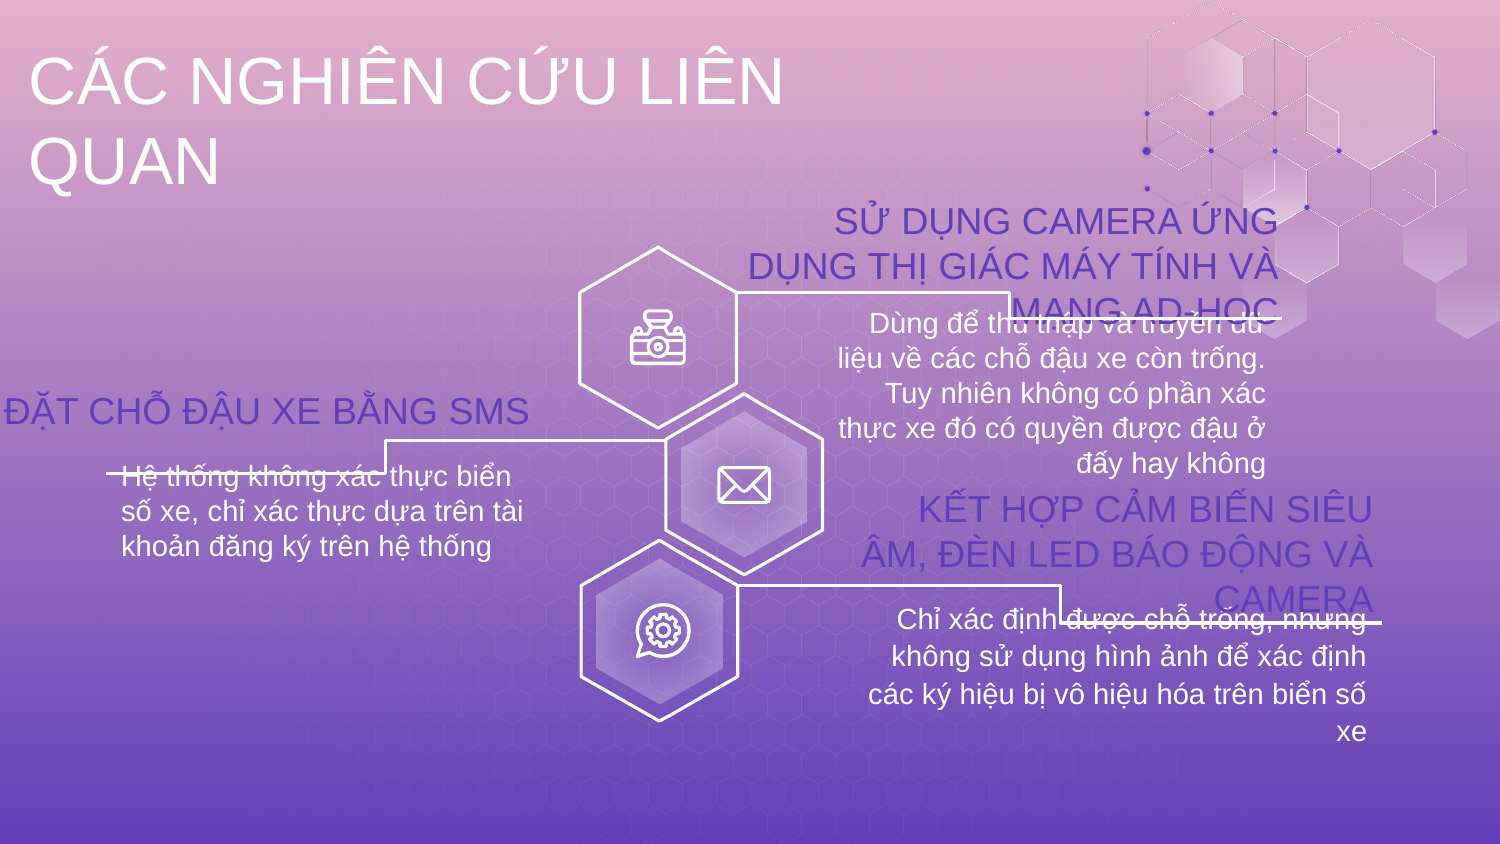

# CÁC NGHIÊN CỨU LIÊN QUAN
SỬ DỤNG CAMERA ỨNG DỤNG THỊ GIÁC MÁY TÍNH VÀ MẠNG AD-HOC

Dùng để thu thập và truyền dữ liệu về các chỗ đậu xe còn trống. Tuy nhiên không có phần xác thực xe đó có quyền được đậu ở đấy hay không

ĐẶT CHỖ ĐẬU XE BẰNG SMS

Hệ thống không xác thực biển số xe, chỉ xác thực dựa trên tài khoản đăng ký trên hệ thống

KẾT HỢP CẢM BIẾN SIÊU ÂM, ĐÈN LED BÁO ĐỘNG VÀ CAMERA

Chỉ xác định được chỗ trống, nhưng không sử dụng hình ảnh để xác định các ký hiệu bị vô hiệu hóa trên biển số xe